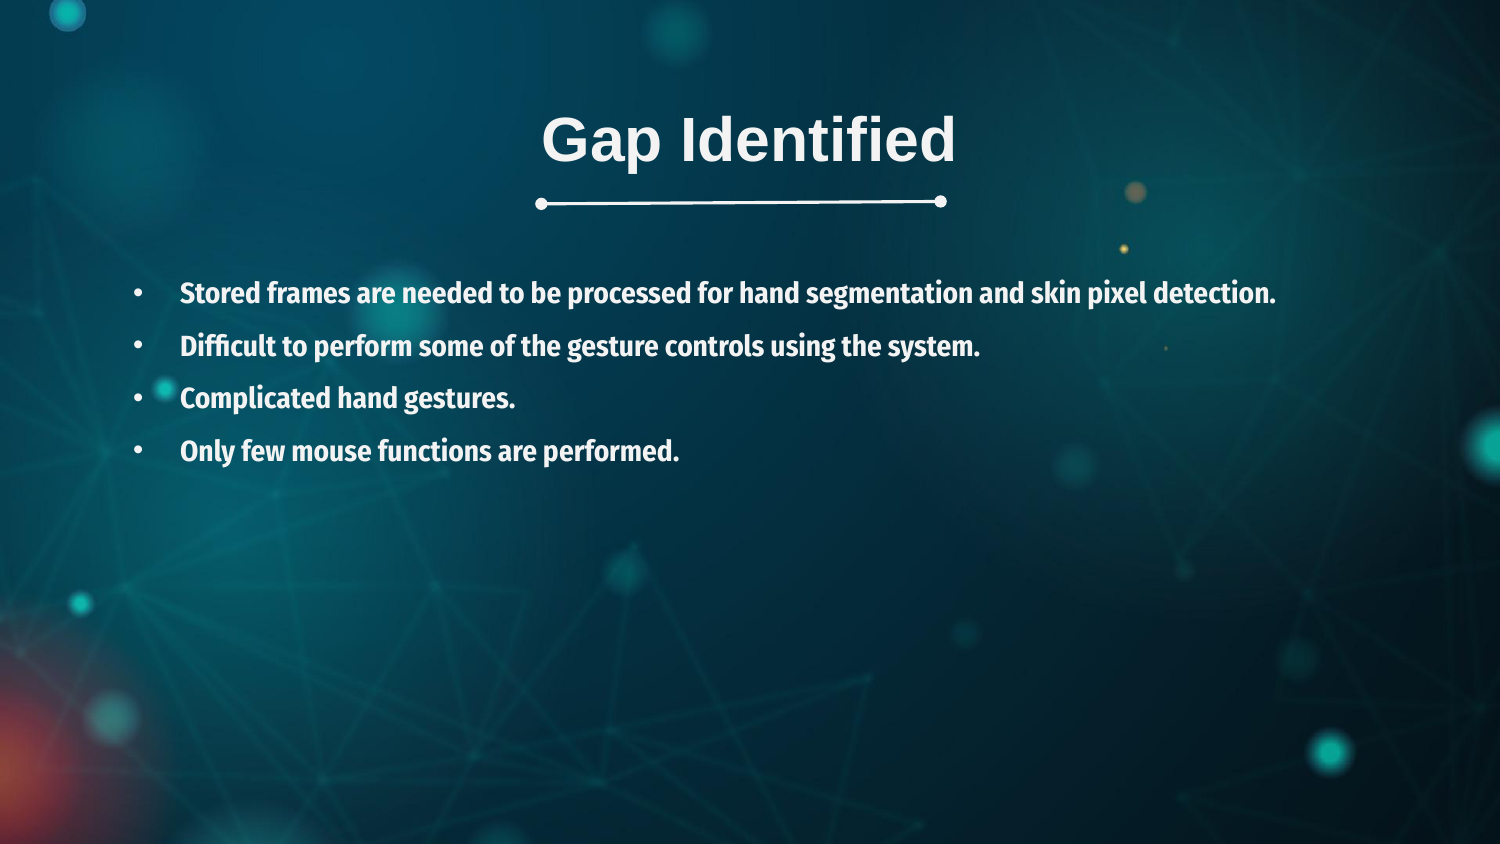

Gap Identified
Stored frames are needed to be processed for hand segmentation and skin pixel detection.
Difficult to perform some of the gesture controls using the system.
Complicated hand gestures.
Only few mouse functions are performed.